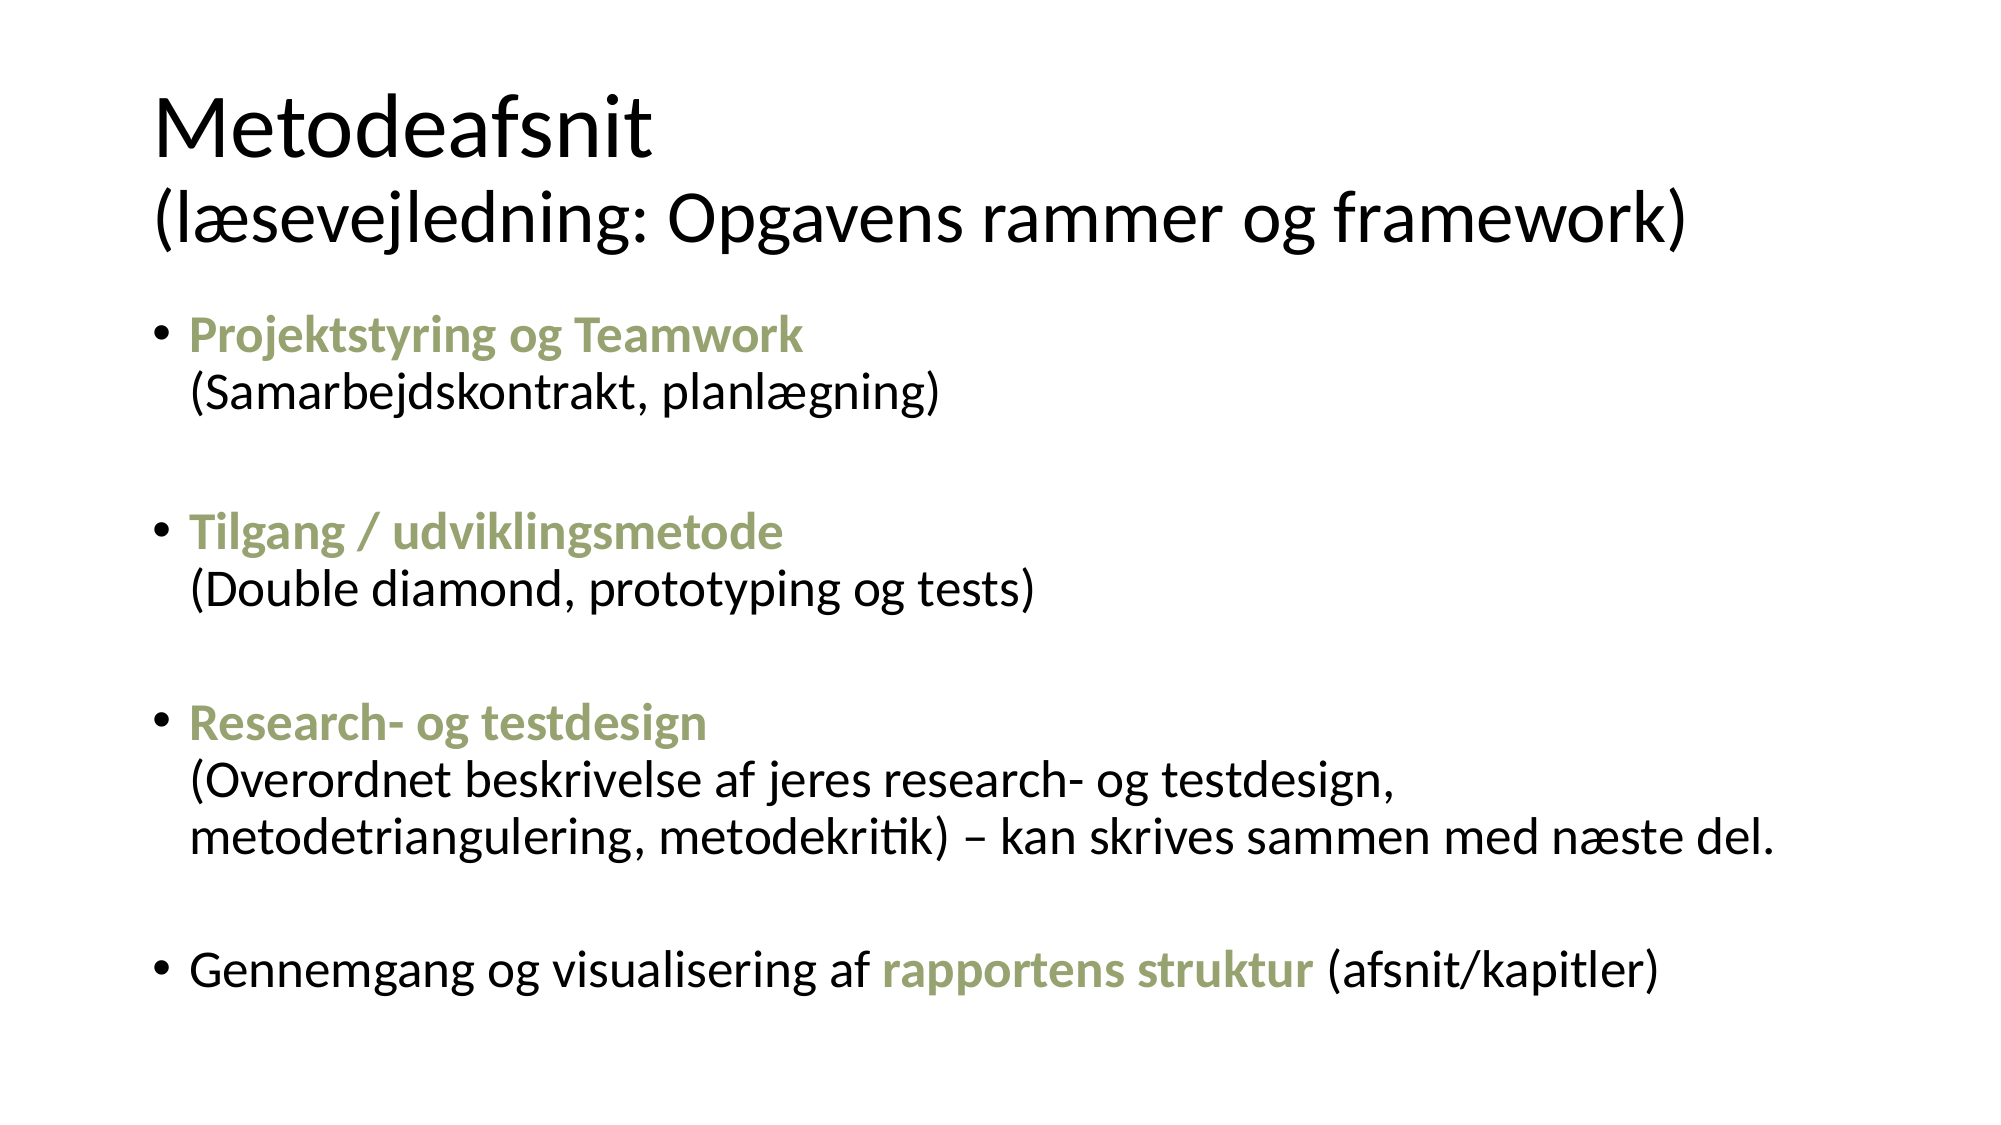

# Metodeafsnit (læsevejledning: Opgavens rammer og framework)
Projektstyring og Teamwork
(Samarbejdskontrakt, planlægning)
Tilgang / udviklingsmetode
(Double diamond, prototyping og tests)
Research- og testdesign
(Overordnet beskrivelse af jeres research- og testdesign, metodetriangulering, metodekritik) – kan skrives sammen med næste del.
Gennemgang og visualisering af rapportens struktur (afsnit/kapitler)